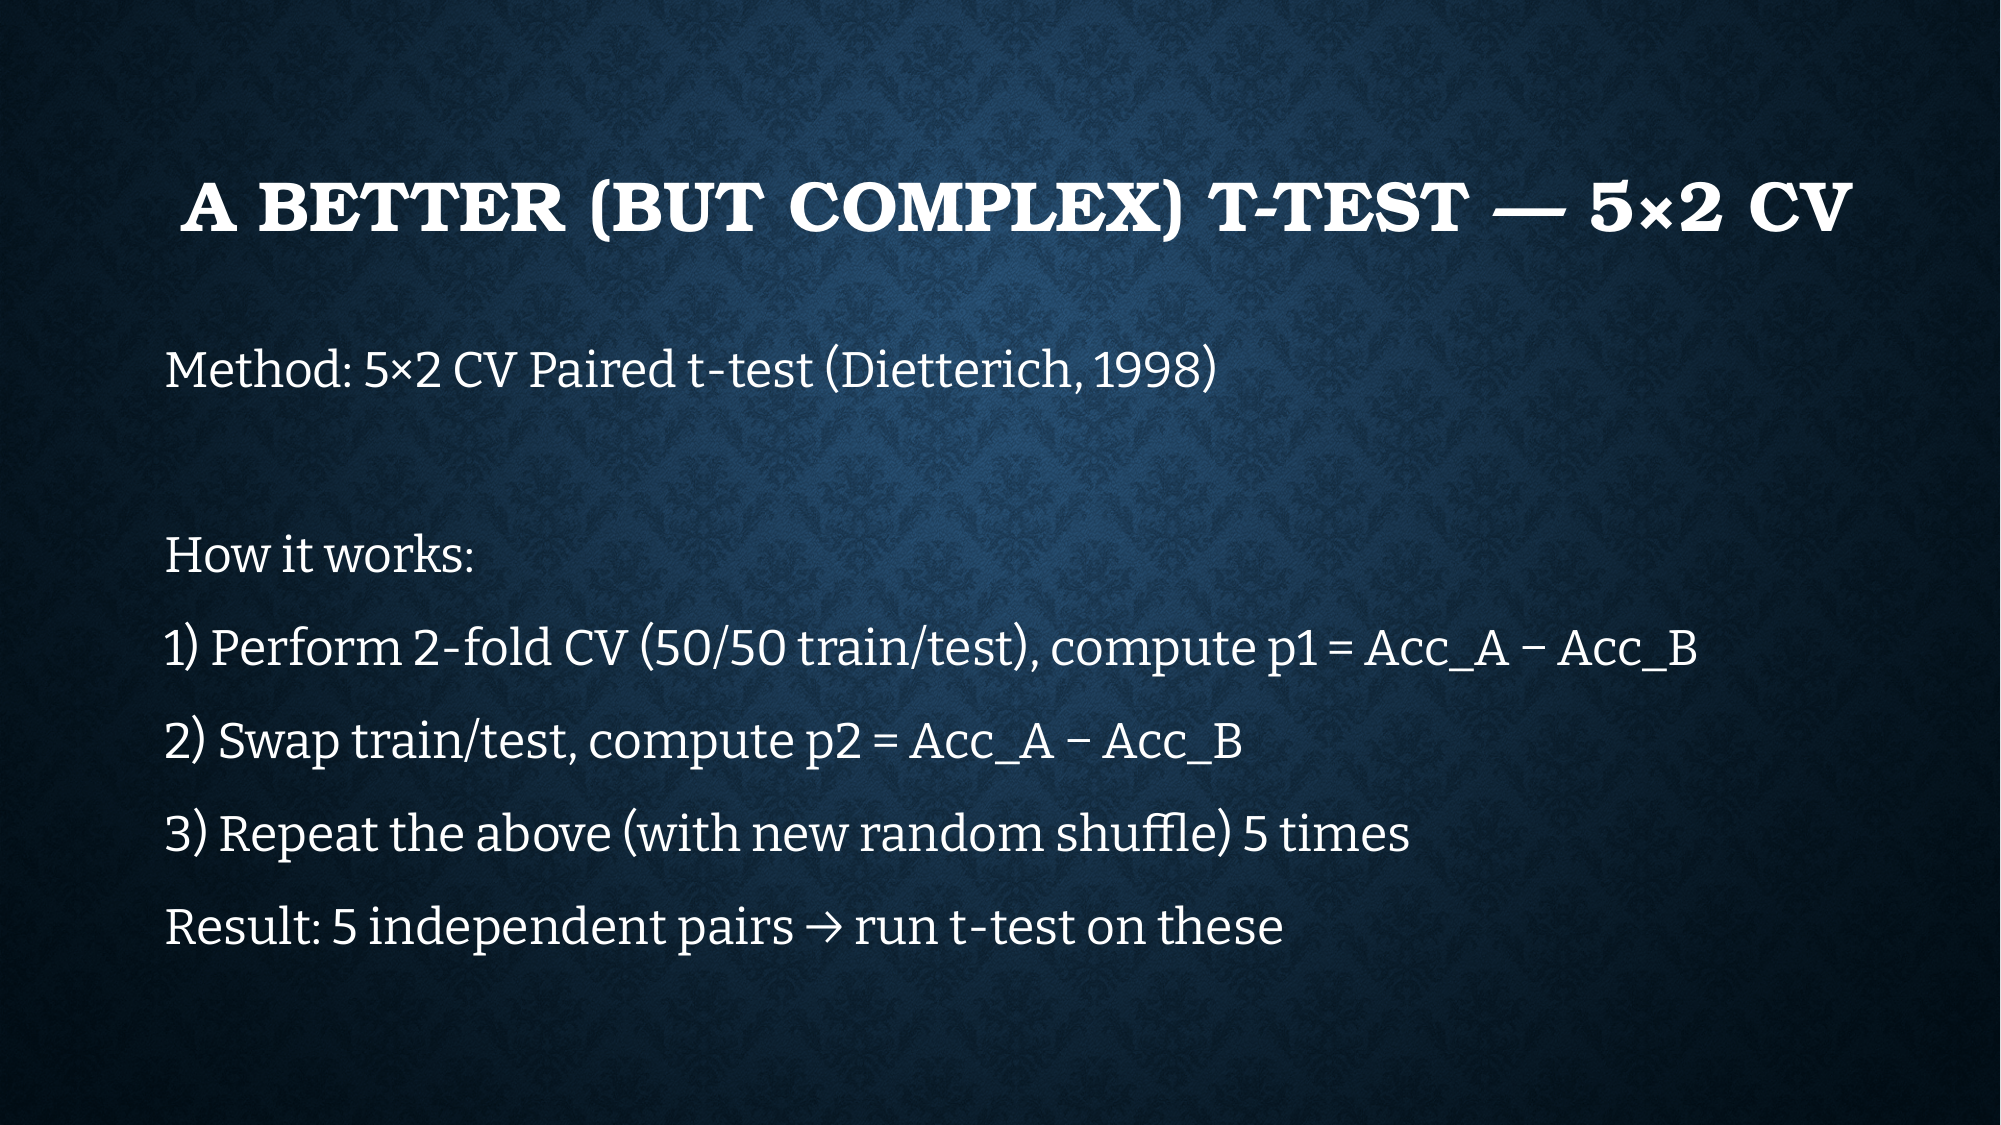

# A Better (but Complex) t-test — 5×2 CV
Method: 5×2 CV Paired t-test (Dietterich, 1998)

How it works:
1) Perform 2-fold CV (50/50 train/test), compute p1 = Acc_A − Acc_B
2) Swap train/test, compute p2 = Acc_A − Acc_B
3) Repeat the above (with new random shuffle) 5 times
Result: 5 independent pairs → run t-test on these